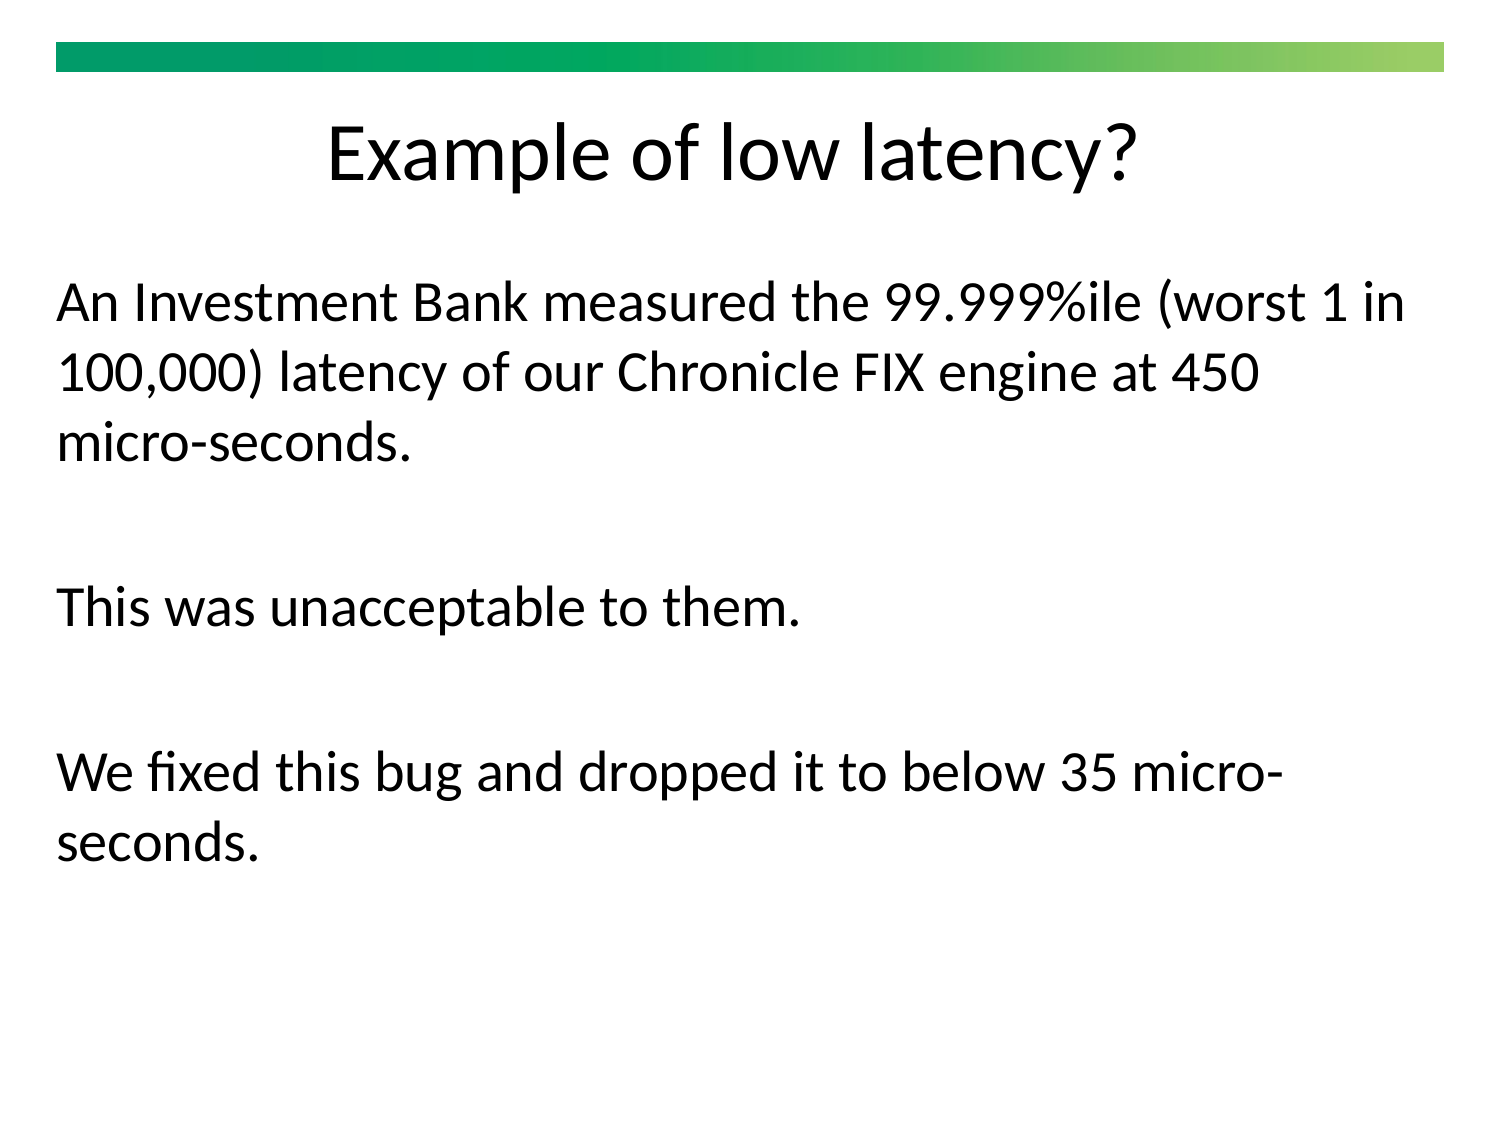

Example of low latency?
An Investment Bank measured the 99.999%ile (worst 1 in 100,000) latency of our Chronicle FIX engine at 450 micro-seconds.

This was unacceptable to them.

We fixed this bug and dropped it to below 35 micro-seconds.